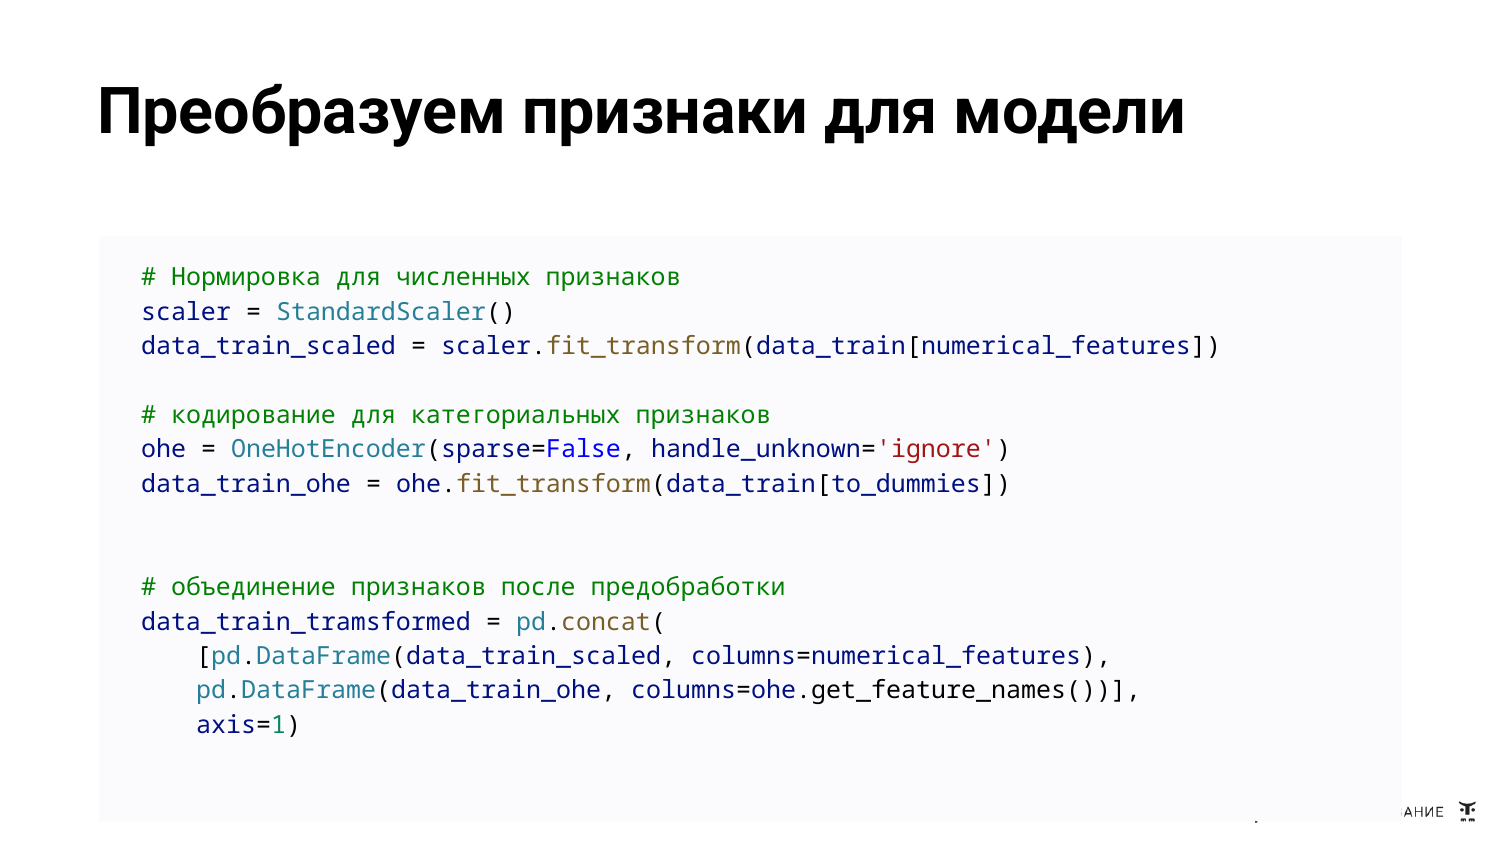

# Преобразуем признаки для модели
# Нормировка для численных признаков
scaler = StandardScaler()
data_train_scaled = scaler.fit_transform(data_train[numerical_features])

# кодирование для категориальных признаков
ohe = OneHotEncoder(sparse=False, handle_unknown='ignore')
data_train_ohe = ohe.fit_transform(data_train[to_dummies])

# объединение признаков после предобработки
data_train_tramsformed = pd.concat(
	[pd.DataFrame(data_train_scaled, columns=numerical_features),
	pd.DataFrame(data_train_ohe, columns=ohe.get_feature_names())],
	axis=1)